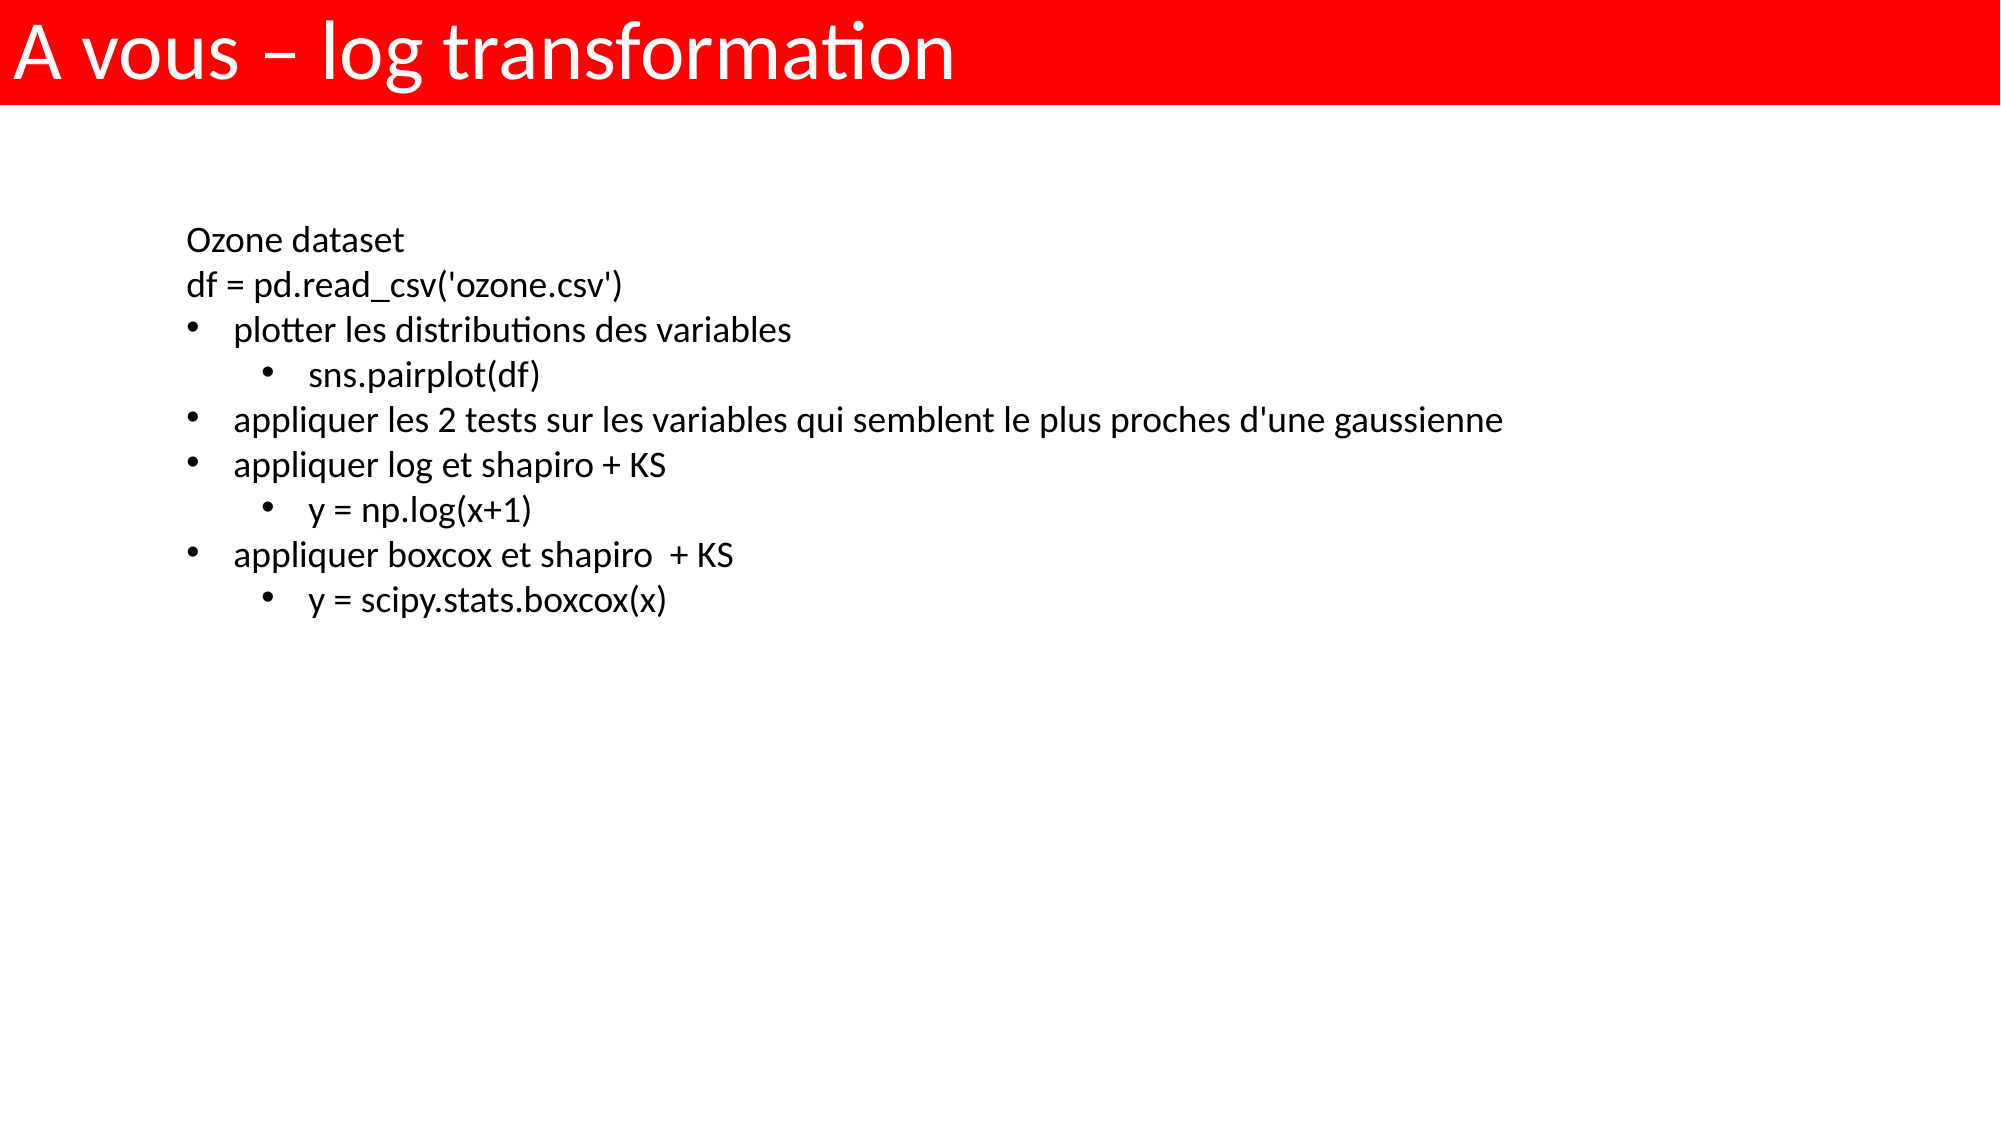

A vous – log transformation
Ozone dataset
df = pd.read_csv('ozone.csv')
plotter les distributions des variables
sns.pairplot(df)
appliquer les 2 tests sur les variables qui semblent le plus proches d'une gaussienne
appliquer log et shapiro + KS
y = np.log(x+1)
appliquer boxcox et shapiro  + KS
y = scipy.stats.boxcox(x)